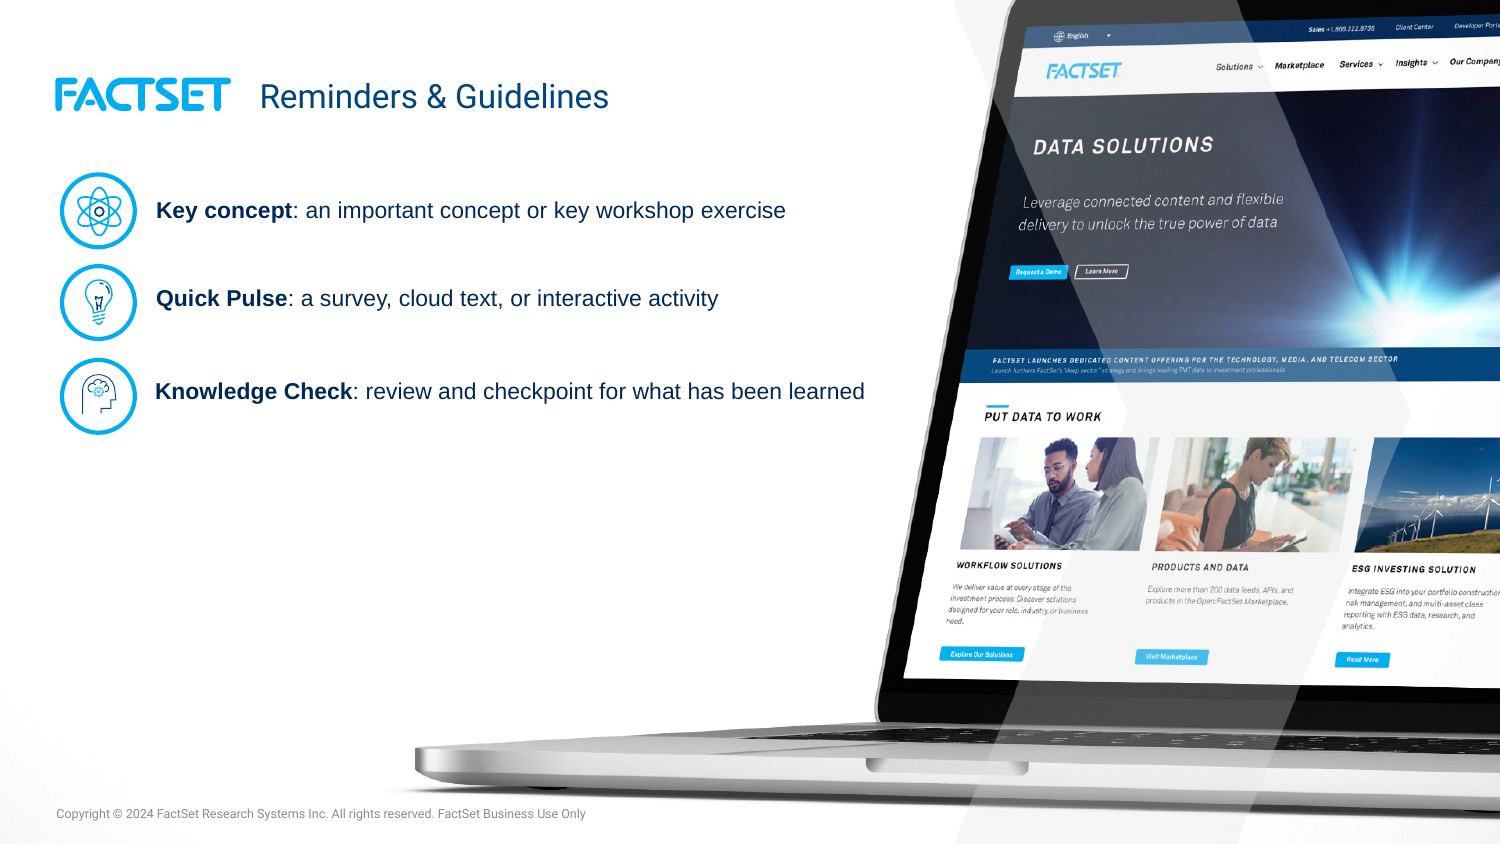

Reminders & Guidelines

Key concept: an important concept or key workshop exercise

Quick Pulse: a survey, cloud text, or interactive activity

Knowledge Check: review and checkpoint for what has been learned
Copyright © 2024 FactSet Research Systems Inc. All rights reserved. FactSet Business Use Only